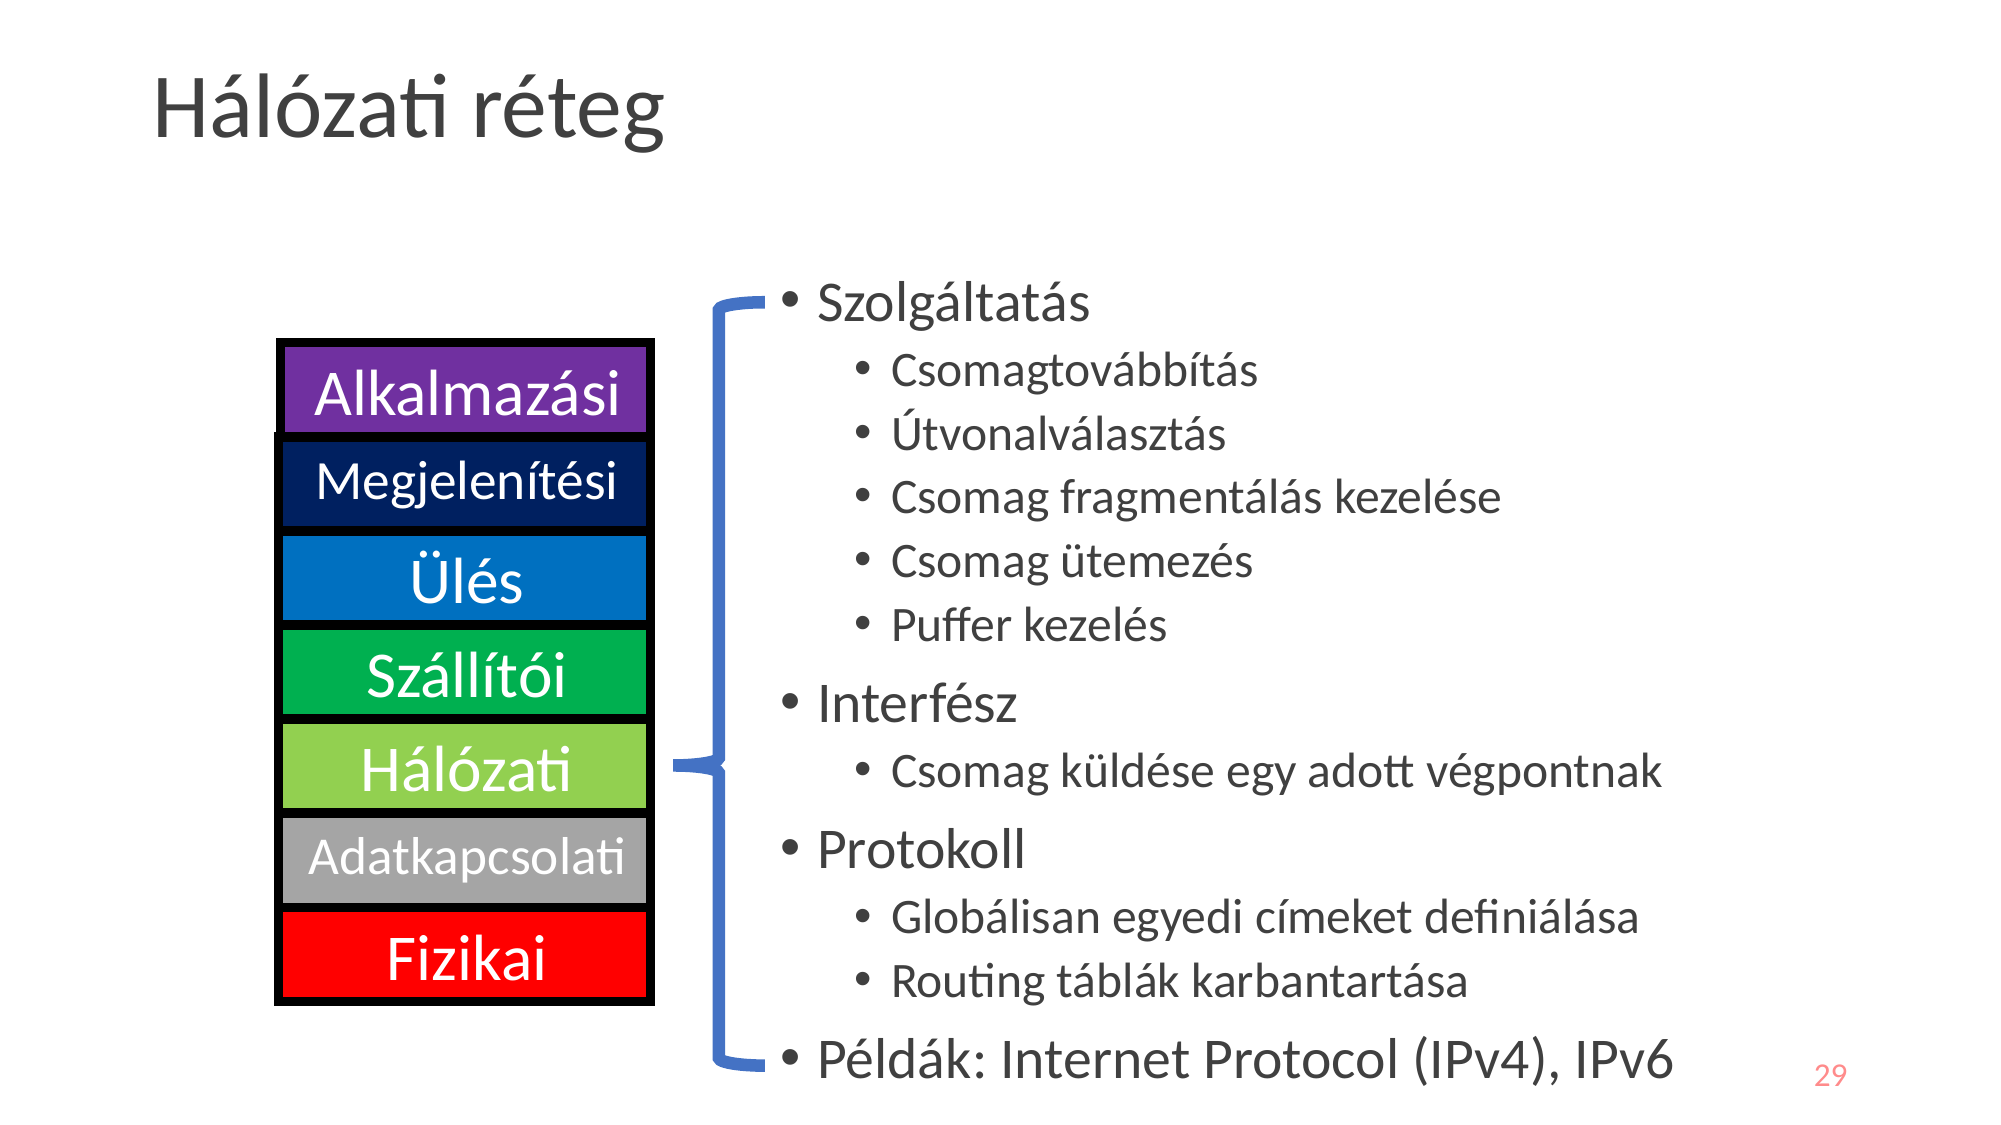

# Hálózati réteg
Szolgáltatás
Csomagtovábbítás
Útvonalválasztás
Csomag fragmentálás kezelése
Csomag ütemezés
Puffer kezelés
Interfész
Csomag küldése egy adott végpontnak
Protokoll
Globálisan egyedi címeket definiálása
Routing táblák karbantartása
Példák: Internet Protocol (IPv4), IPv6

Alkalmazási

Megjelenítési

Ülés

Szállítói

Hálózati

Adatkapcsolati

Fizikai

29